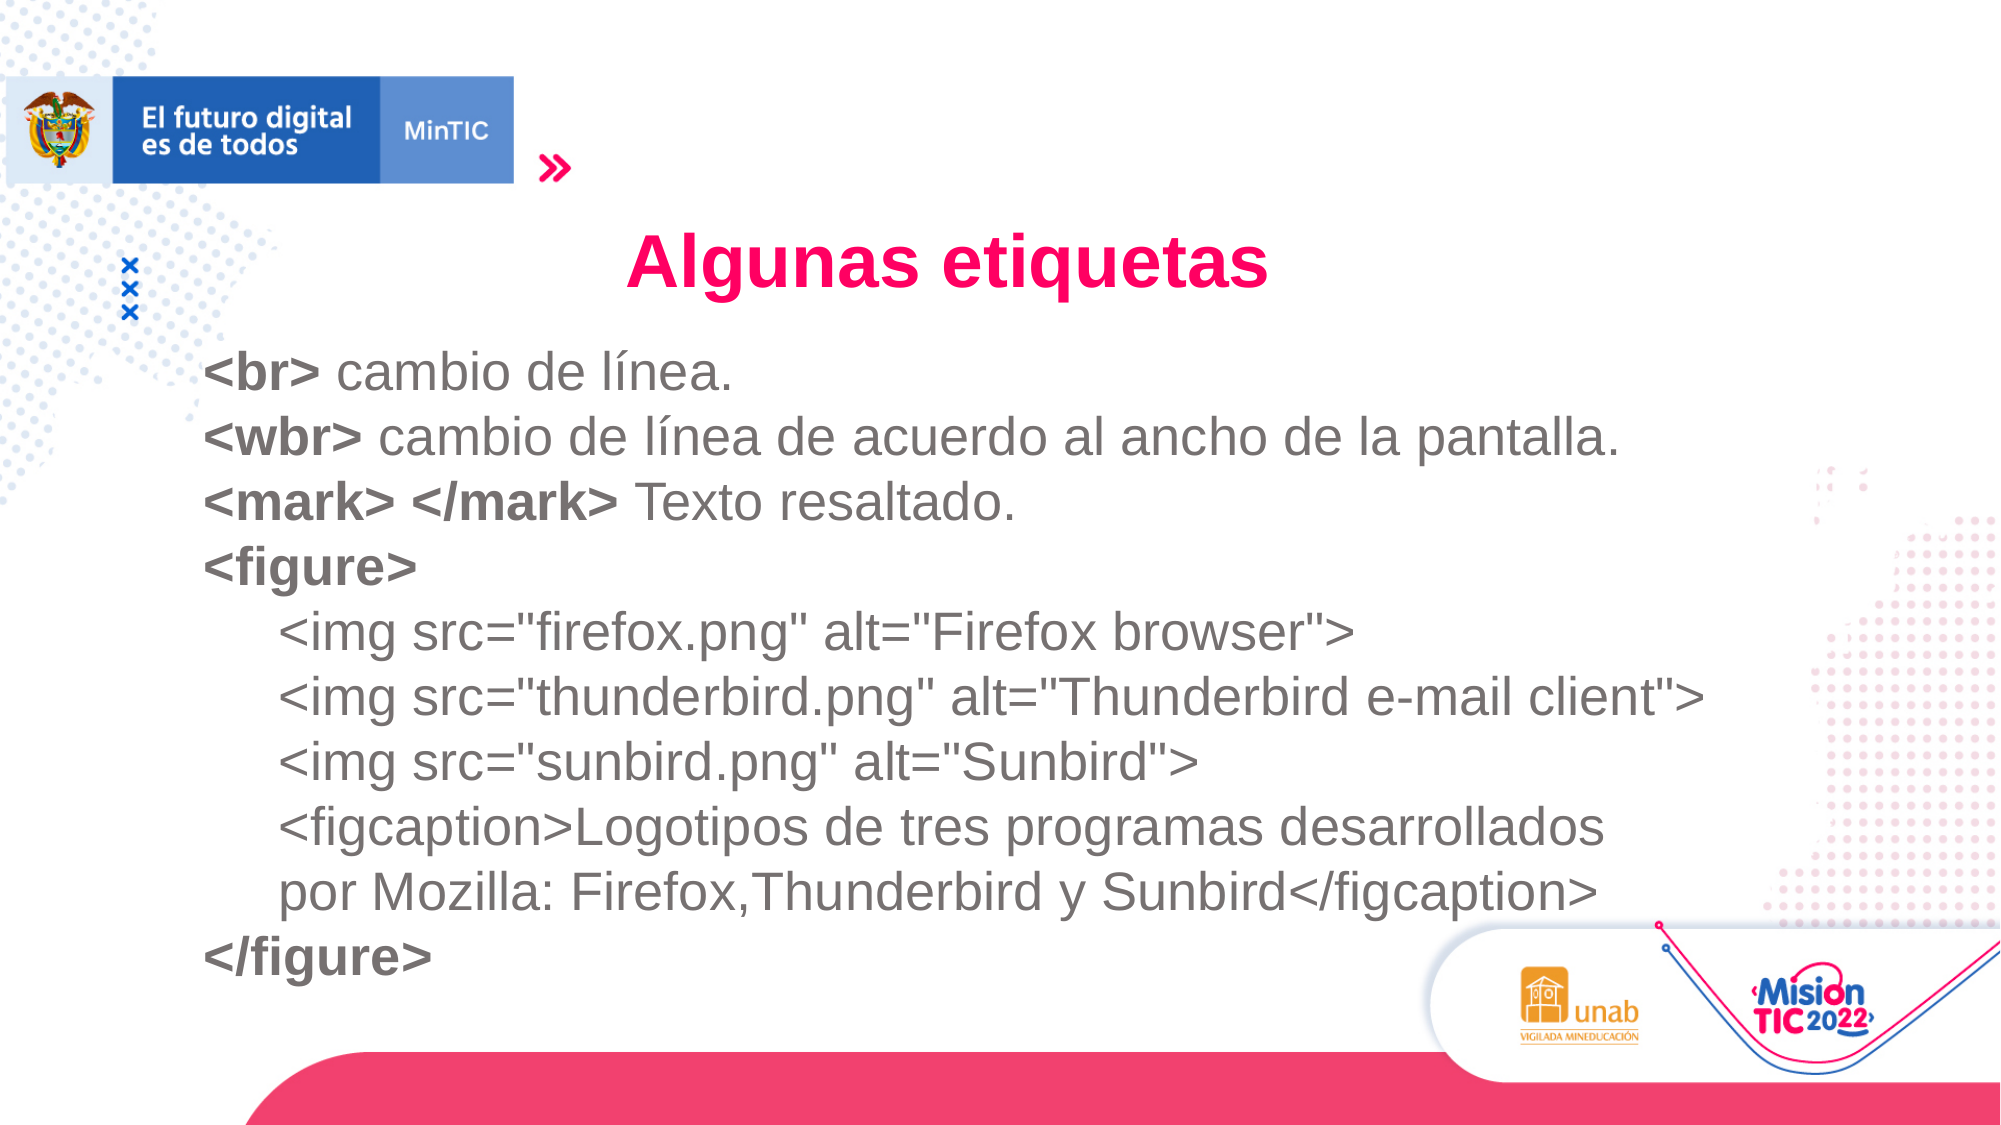

Algunas etiquetas
<br> cambio de línea.
<wbr> cambio de línea de acuerdo al ancho de la pantalla.
<mark> </mark> Texto resaltado.
<figure>
<img src="firefox.png" alt="Firefox browser">
<img src="thunderbird.png" alt="Thunderbird e-mail client">
<img src="sunbird.png" alt="Sunbird">
<figcaption>Logotipos de tres programas desarrollados
por Mozilla: Firefox,Thunderbird y Sunbird</figcaption>
</figure>